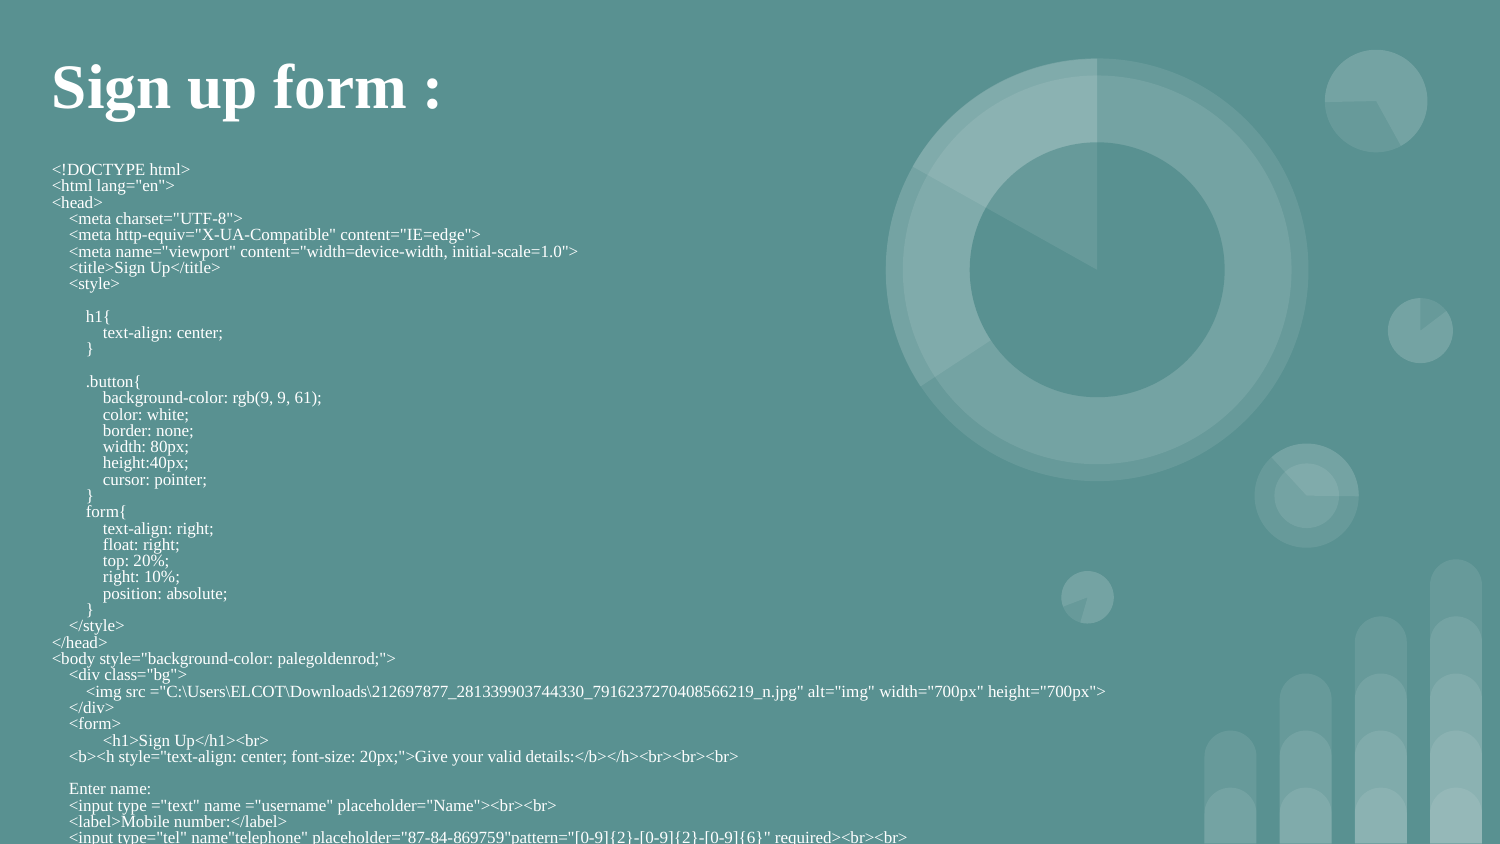

# Sign up form :
<!DOCTYPE html>
<html lang="en">
<head>
    <meta charset="UTF-8">
    <meta http-equiv="X-UA-Compatible" content="IE=edge">
    <meta name="viewport" content="width=device-width, initial-scale=1.0">
    <title>Sign Up</title>
    <style>

        h1{
            text-align: center;
        }

        .button{
            background-color: rgb(9, 9, 61);
            color: white;
            border: none;
            width: 80px;
            height:40px;
            cursor: pointer;
        }
        form{
            text-align: right;
            float: right;
            top: 20%;
            right: 10%;
            position: absolute;
        }
    </style>
</head>
<body style="background-color: palegoldenrod;">
    <div class="bg">
        <img src ="C:\Users\ELCOT\Downloads\212697877_281339903744330_7916237270408566219_n.jpg" alt="img" width="700px" height="700px">
    </div>
    <form>
            <h1>Sign Up</h1><br>
    <b><h style="text-align: center; font-size: 20px;">Give your valid details:</b></h><br><br><br>

    Enter name:
    <input type ="text" name ="username" placeholder="Name"><br><br>
    <label>Mobile number:</label>
    <input type="tel" name"telephone" placeholder="87-84-869759"pattern="[0-9]{2}-[0-9]{2}-[0-9]{6}" required><br><br>

    <label for ="email">Email address:</label>
        <input type ="email" id="email" name="email" placeholder="Email adress"/><br><br>
    <label for ="password" >Password:</label>
       <input type ="password" id="password" name="password" placeholder="Password"/><br><br>

    <button class ="button" formaction="sfullyreg.html">Register</button>

    </form>
</body>
</html>